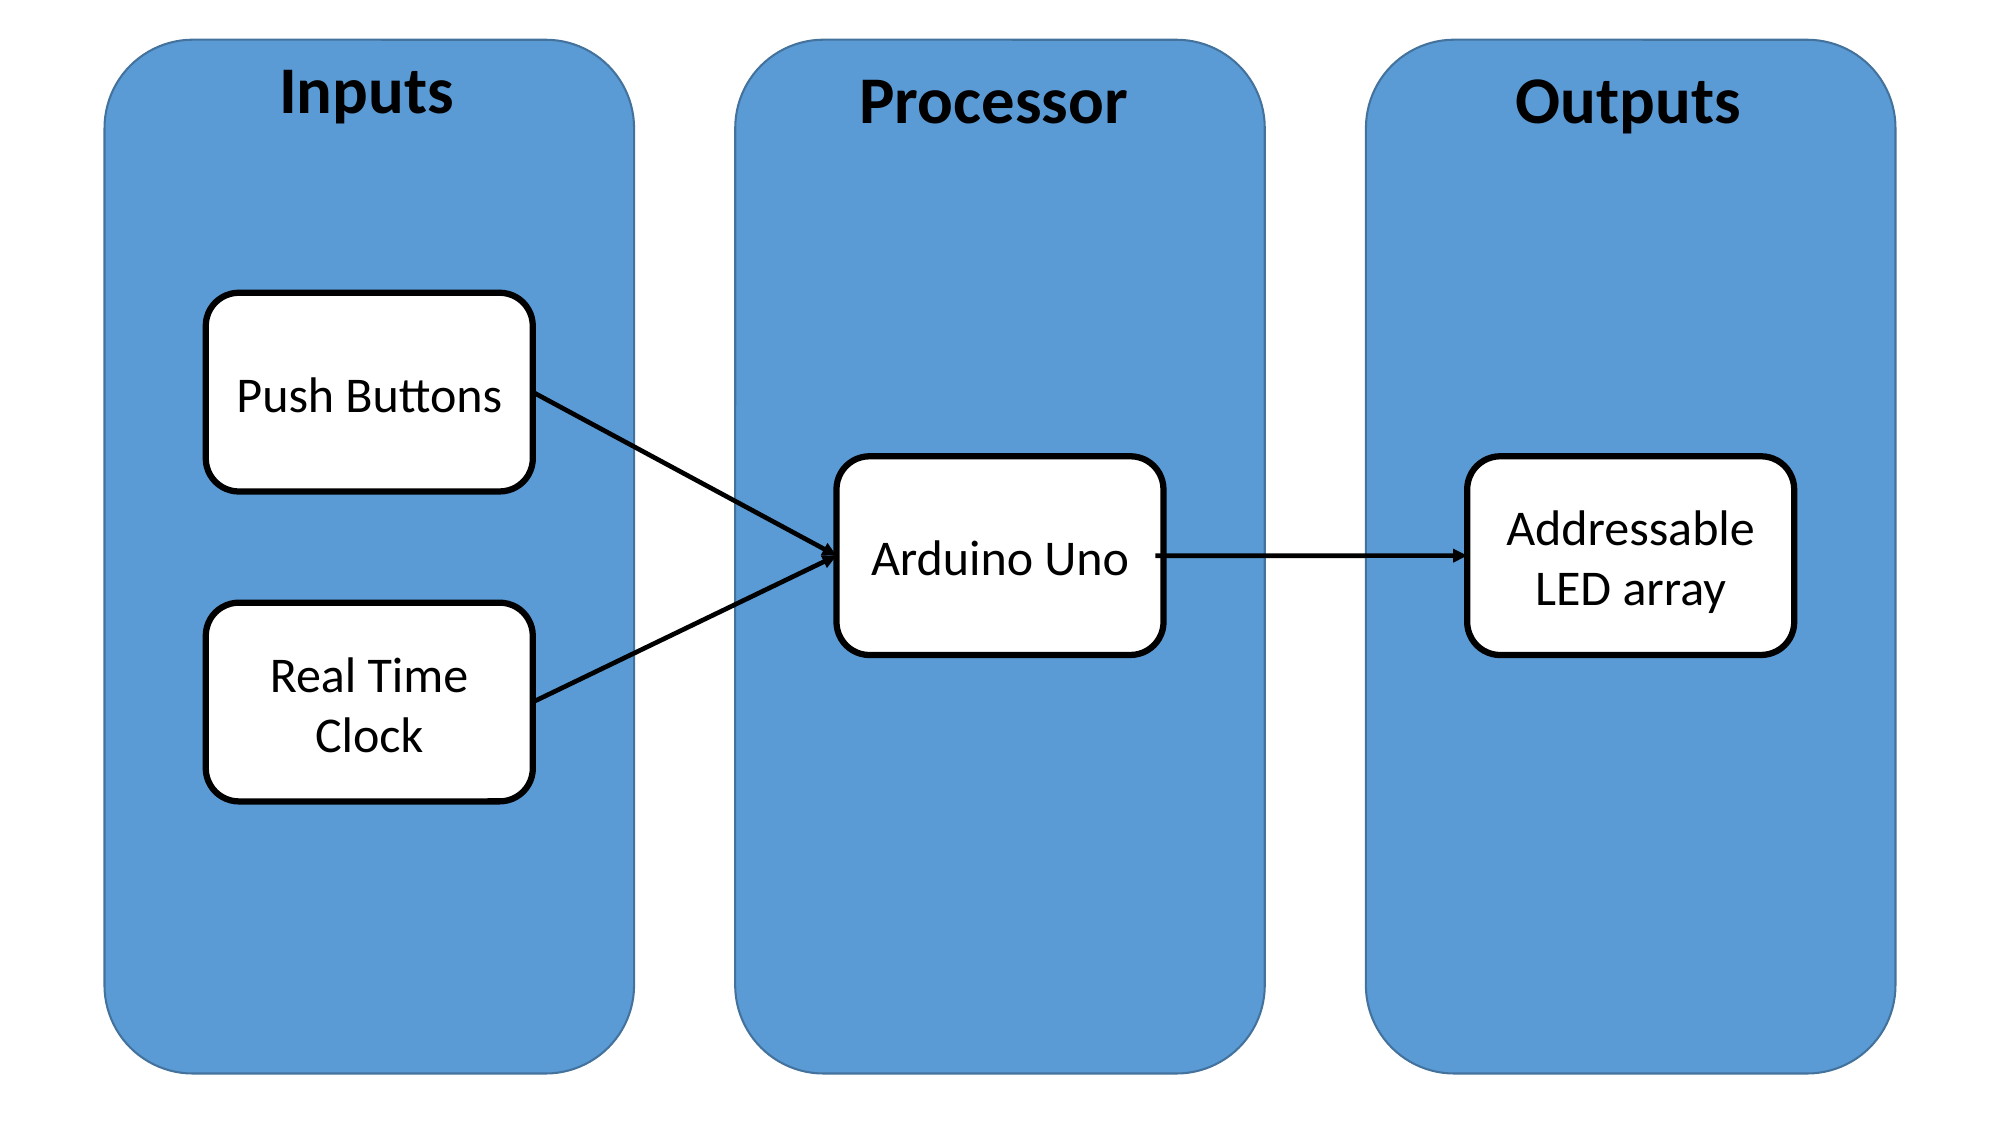

Outputs
Addressable LED array

Inputs
Push Buttons
Real Time Clock

Processor
Arduino Uno